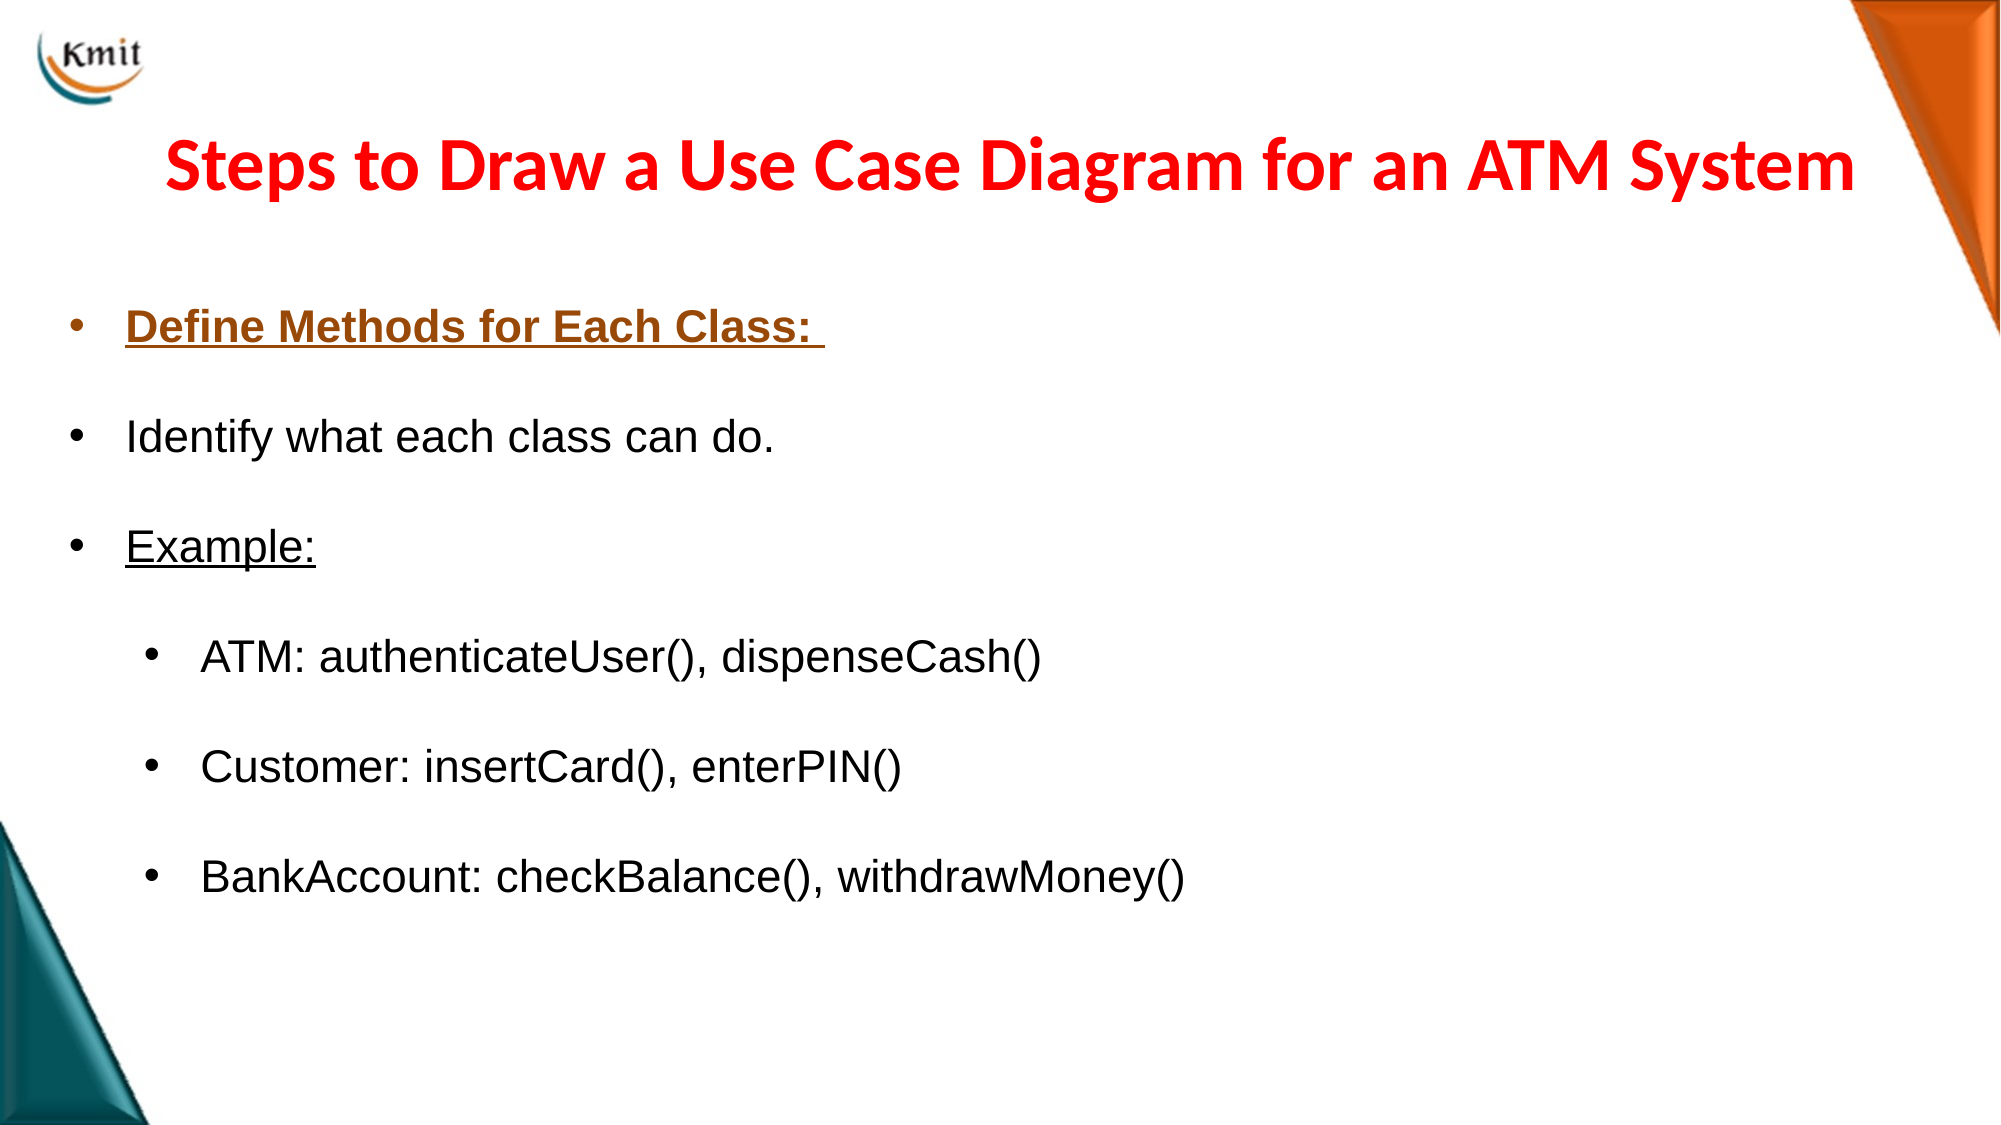

# Steps to Draw a Use Case Diagram for an ATM System
Define Methods for Each Class:
Identify what each class can do.
Example:
ATM: authenticateUser(), dispenseCash()
Customer: insertCard(), enterPIN()
BankAccount: checkBalance(), withdrawMoney()